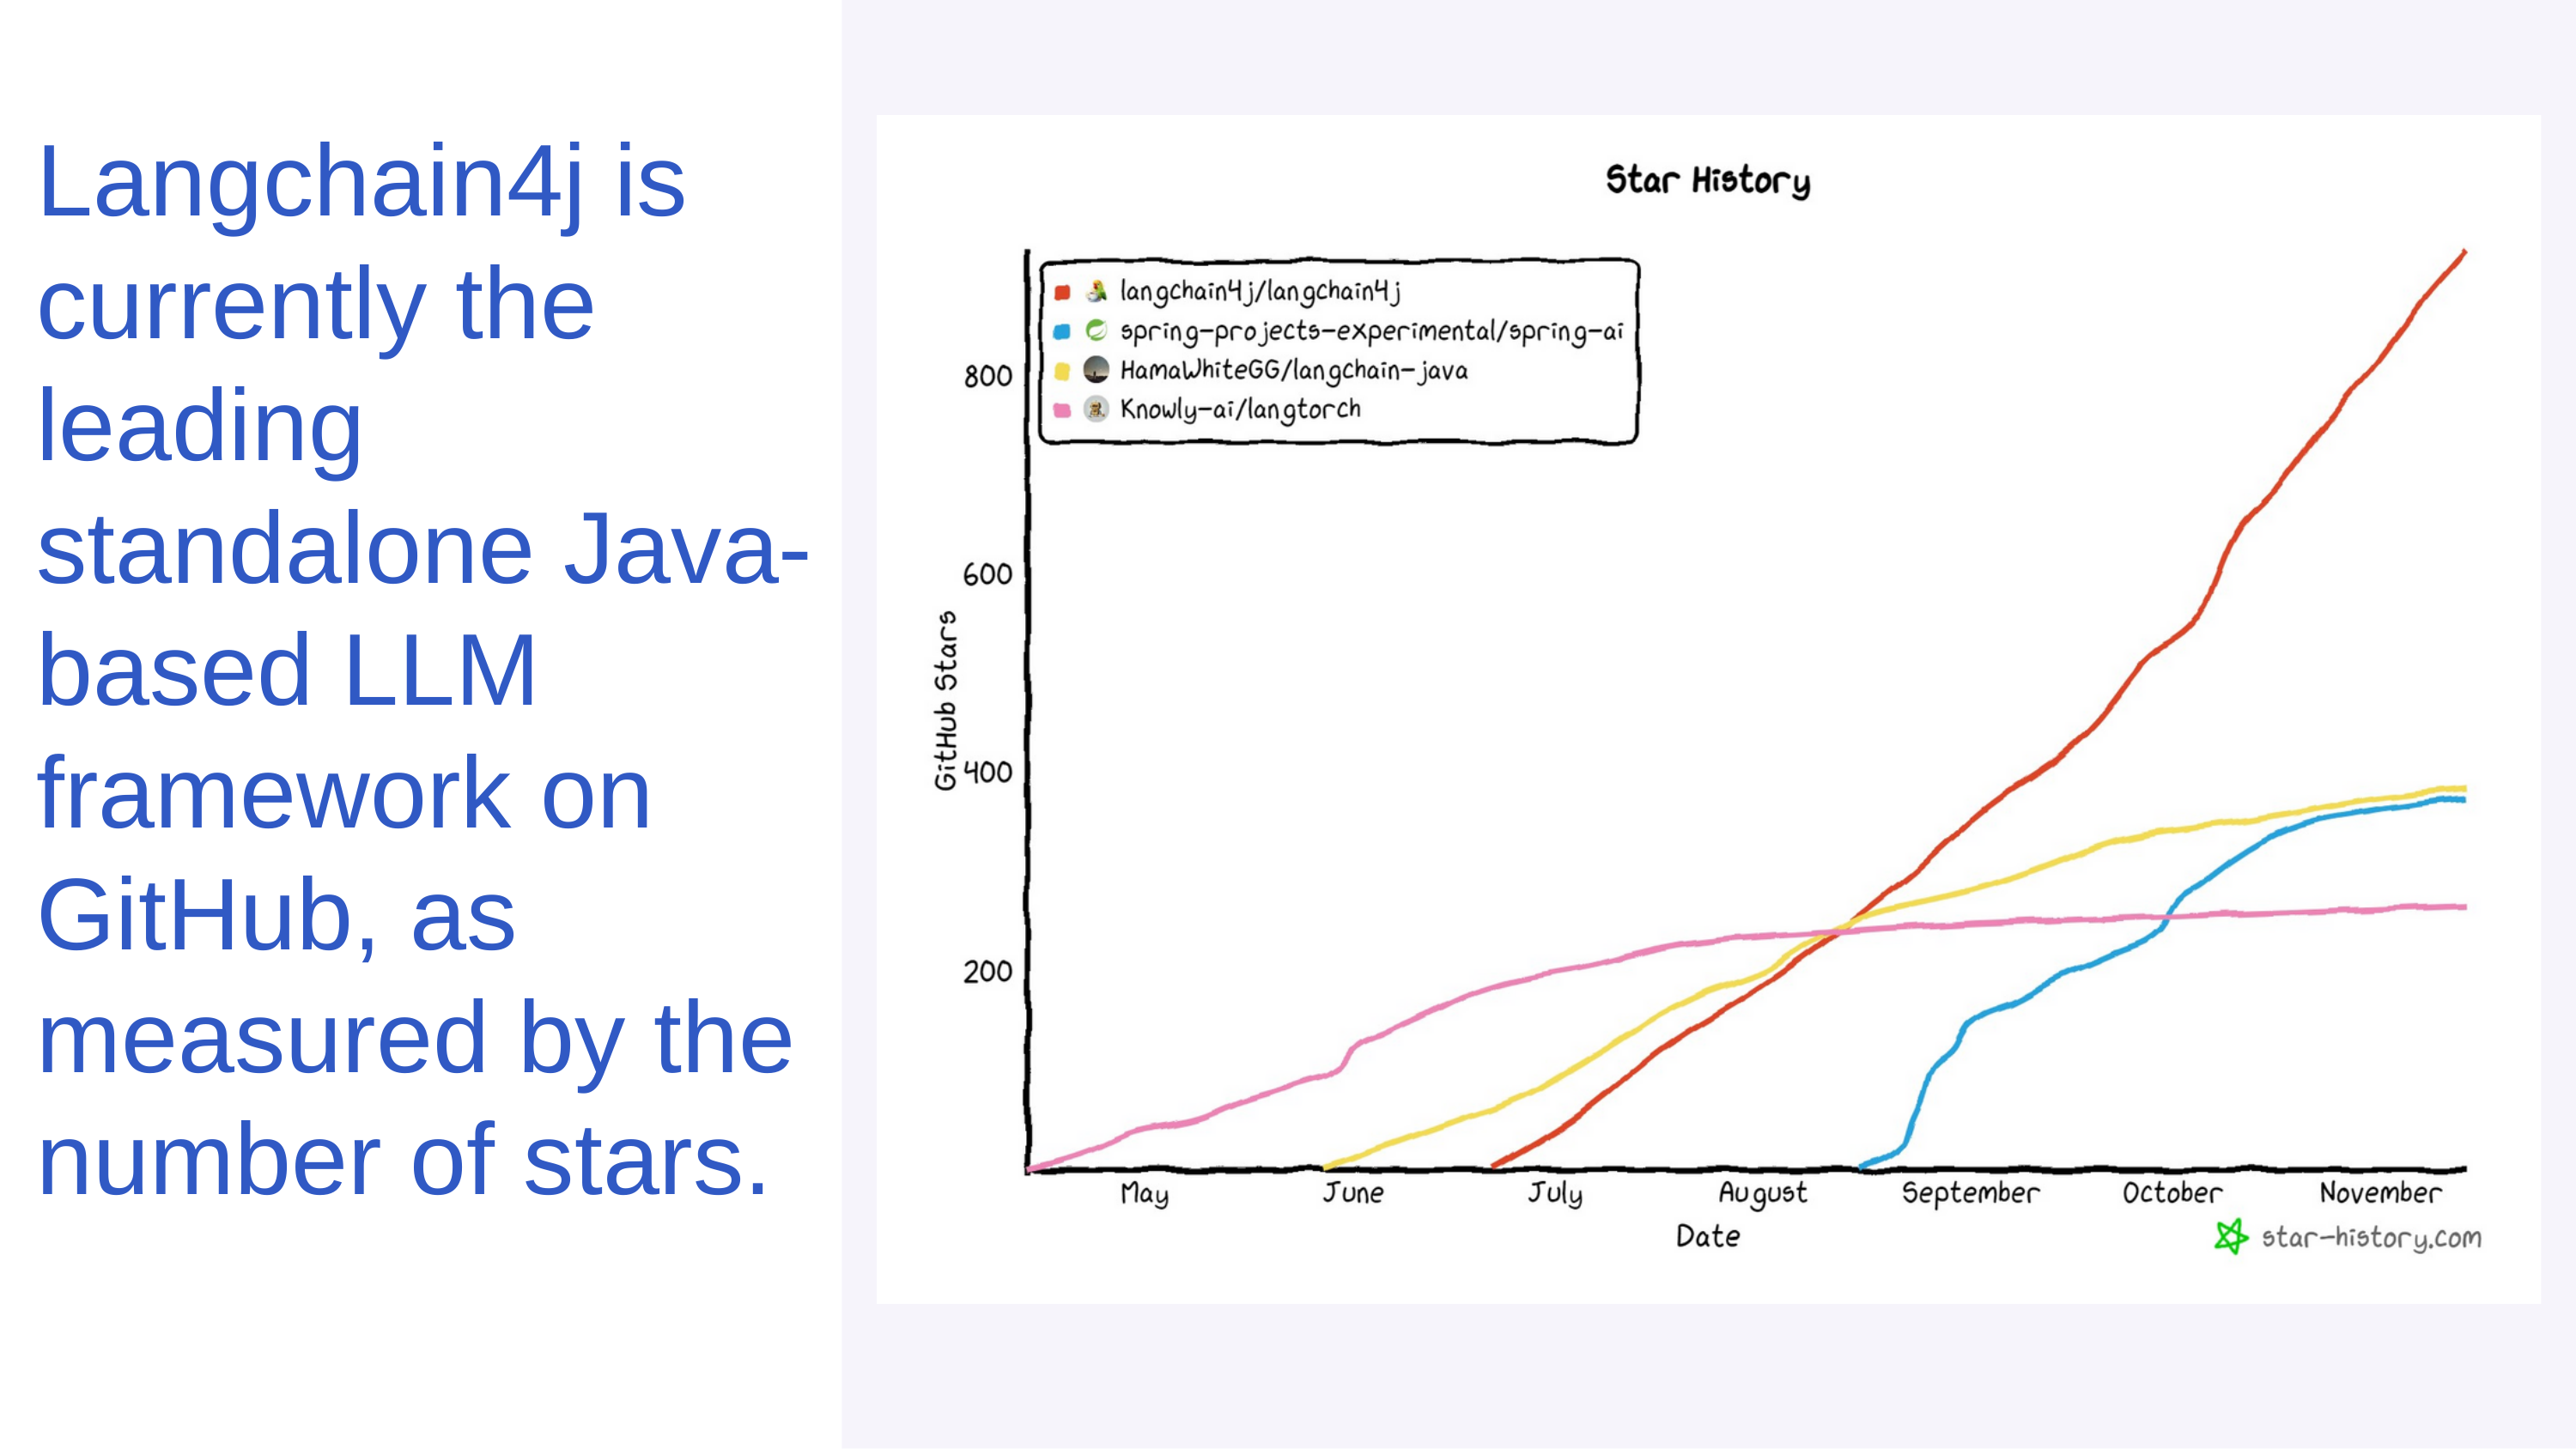

Langchain4j is currently the leading standalone Java-based LLM framework on GitHub, as measured by the number of stars.